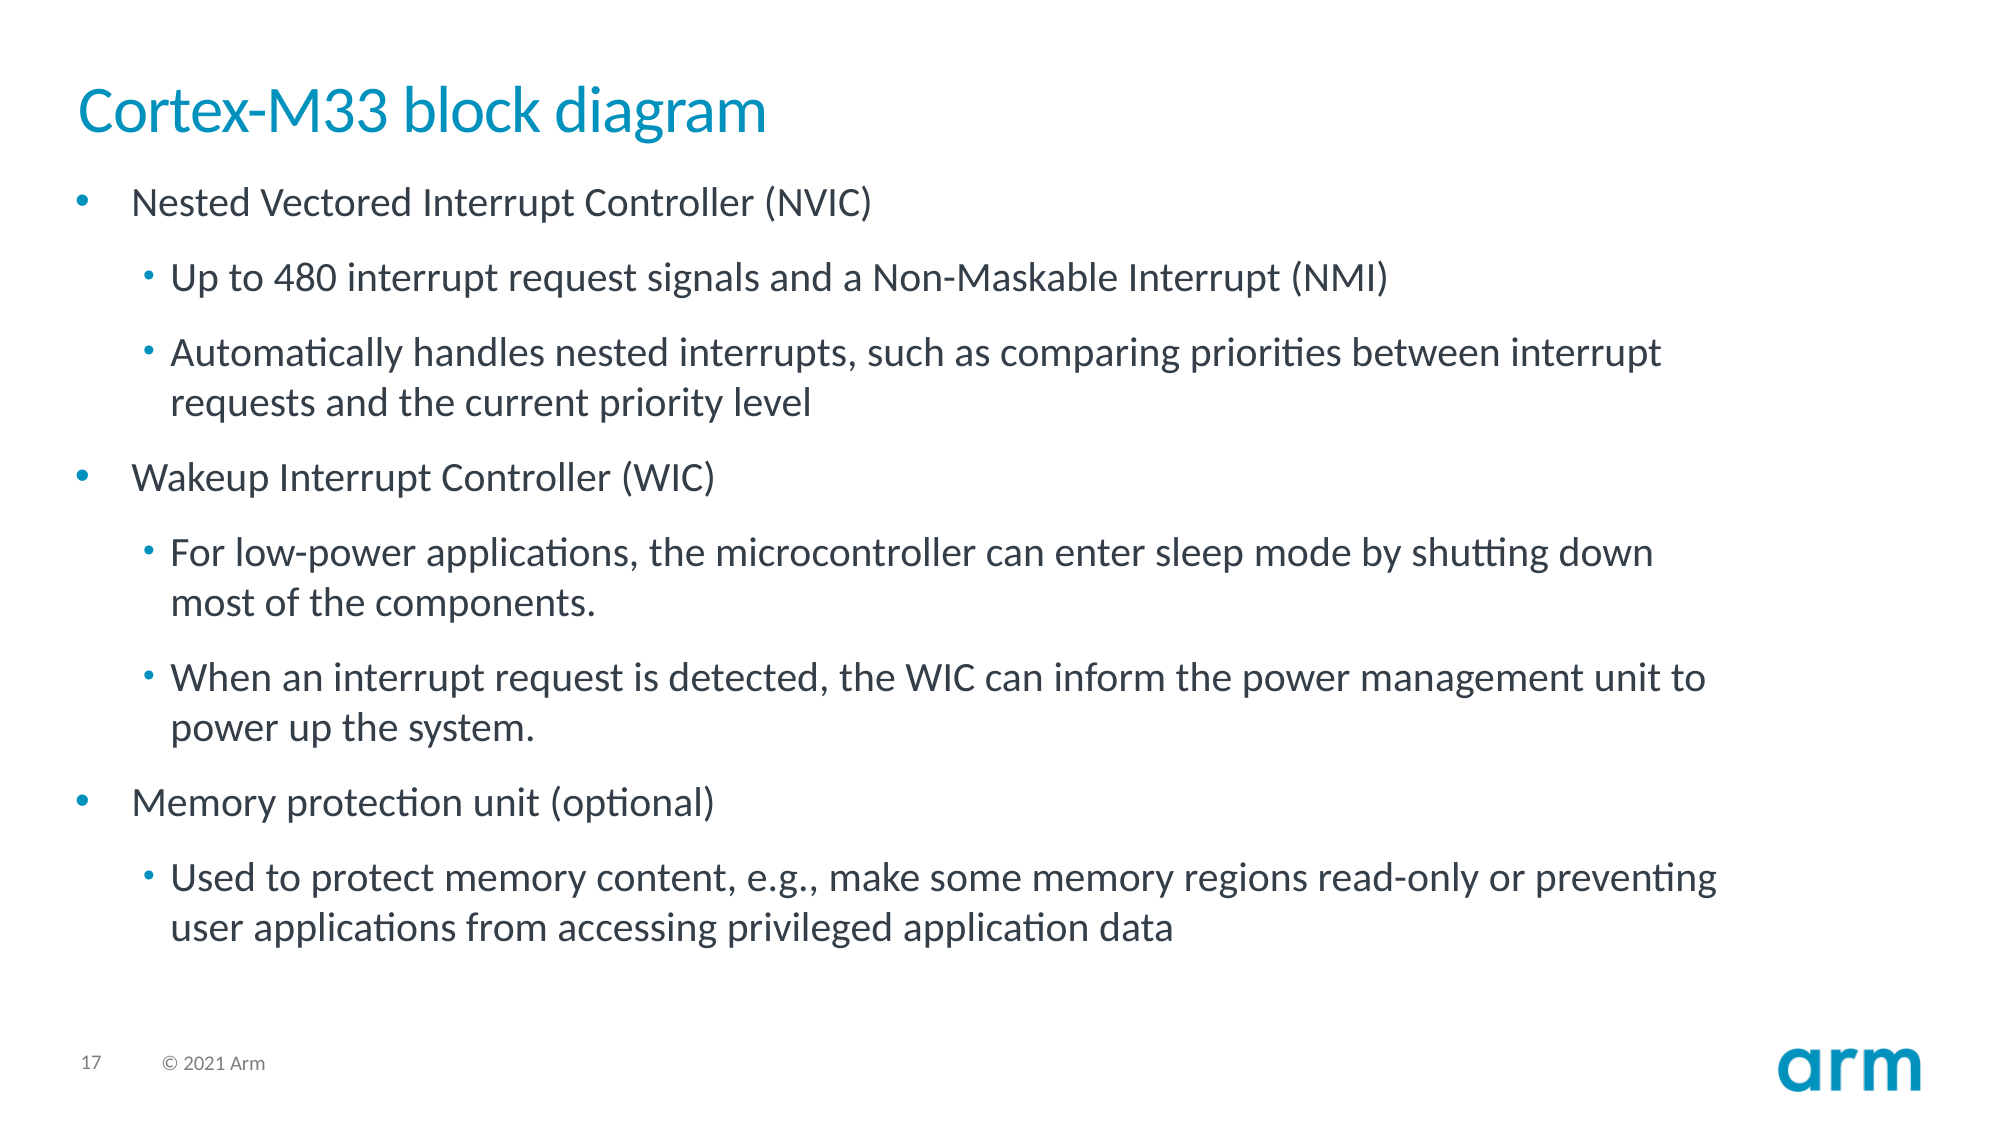

# Cortex-M33 block diagram
Nested Vectored Interrupt Controller (NVIC)
Up to 480 interrupt request signals and a Non-Maskable Interrupt (NMI)
Automatically handles nested interrupts, such as comparing priorities between interrupt requests and the current priority level
Wakeup Interrupt Controller (WIC)
For low-power applications, the microcontroller can enter sleep mode by shutting down most of the components.
When an interrupt request is detected, the WIC can inform the power management unit to power up the system.
Memory protection unit (optional)
Used to protect memory content, e.g., make some memory regions read-only or preventing user applications from accessing privileged application data